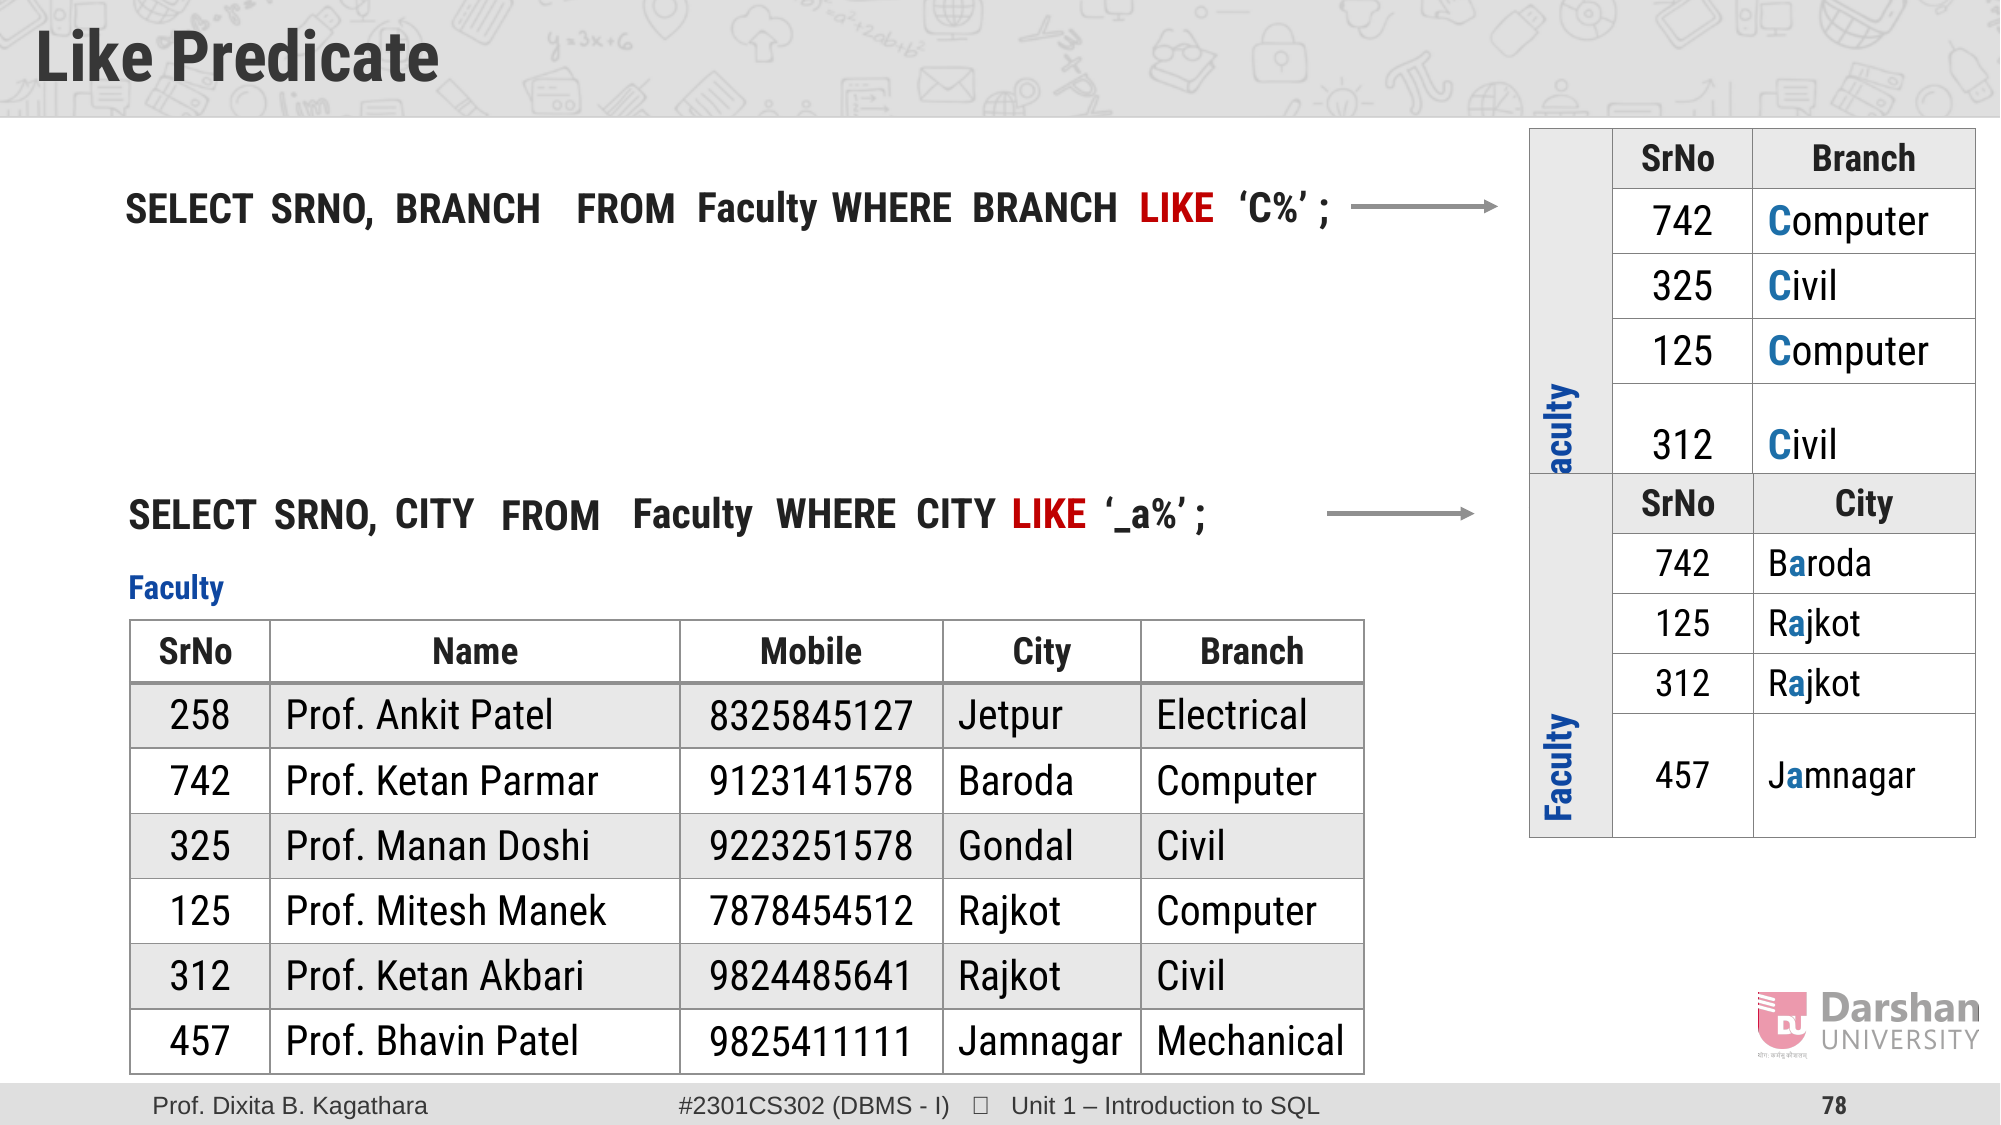

# Like Predicate
| Faculty | SrNo | Branch |
| --- | --- | --- |
|  | 742 | Computer |
|  | 325 | Civil |
|  | 125 | Computer |
|  | 312 | Civil |
Faculty
WHERE
BRANCH
LIKE
‘C%’
;
SELECT
SRNO,
BRANCH
FROM
| Faculty | SrNo | City |
| --- | --- | --- |
|  | 742 | Baroda |
|  | 125 | Rajkot |
|  | 312 | Rajkot |
|  | 457 | Jamnagar |
CITY
Faculty
WHERE
CITY
LIKE
‘_a%’
;
SELECT
SRNO,
FROM
Faculty
| SrNo | Name | Mobile | City | Branch |
| --- | --- | --- | --- | --- |
| 258 | Prof. Ankit Patel | 8325845127 | Jetpur | Electrical |
| 742 | Prof. Ketan Parmar | 9123141578 | Baroda | Computer |
| 325 | Prof. Manan Doshi | 9223251578 | Gondal | Civil |
| 125 | Prof. Mitesh Manek | 7878454512 | Rajkot | Computer |
| 312 | Prof. Ketan Akbari | 9824485641 | Rajkot | Civil |
| 457 | Prof. Bhavin Patel | 9825411111 | Jamnagar | Mechanical |